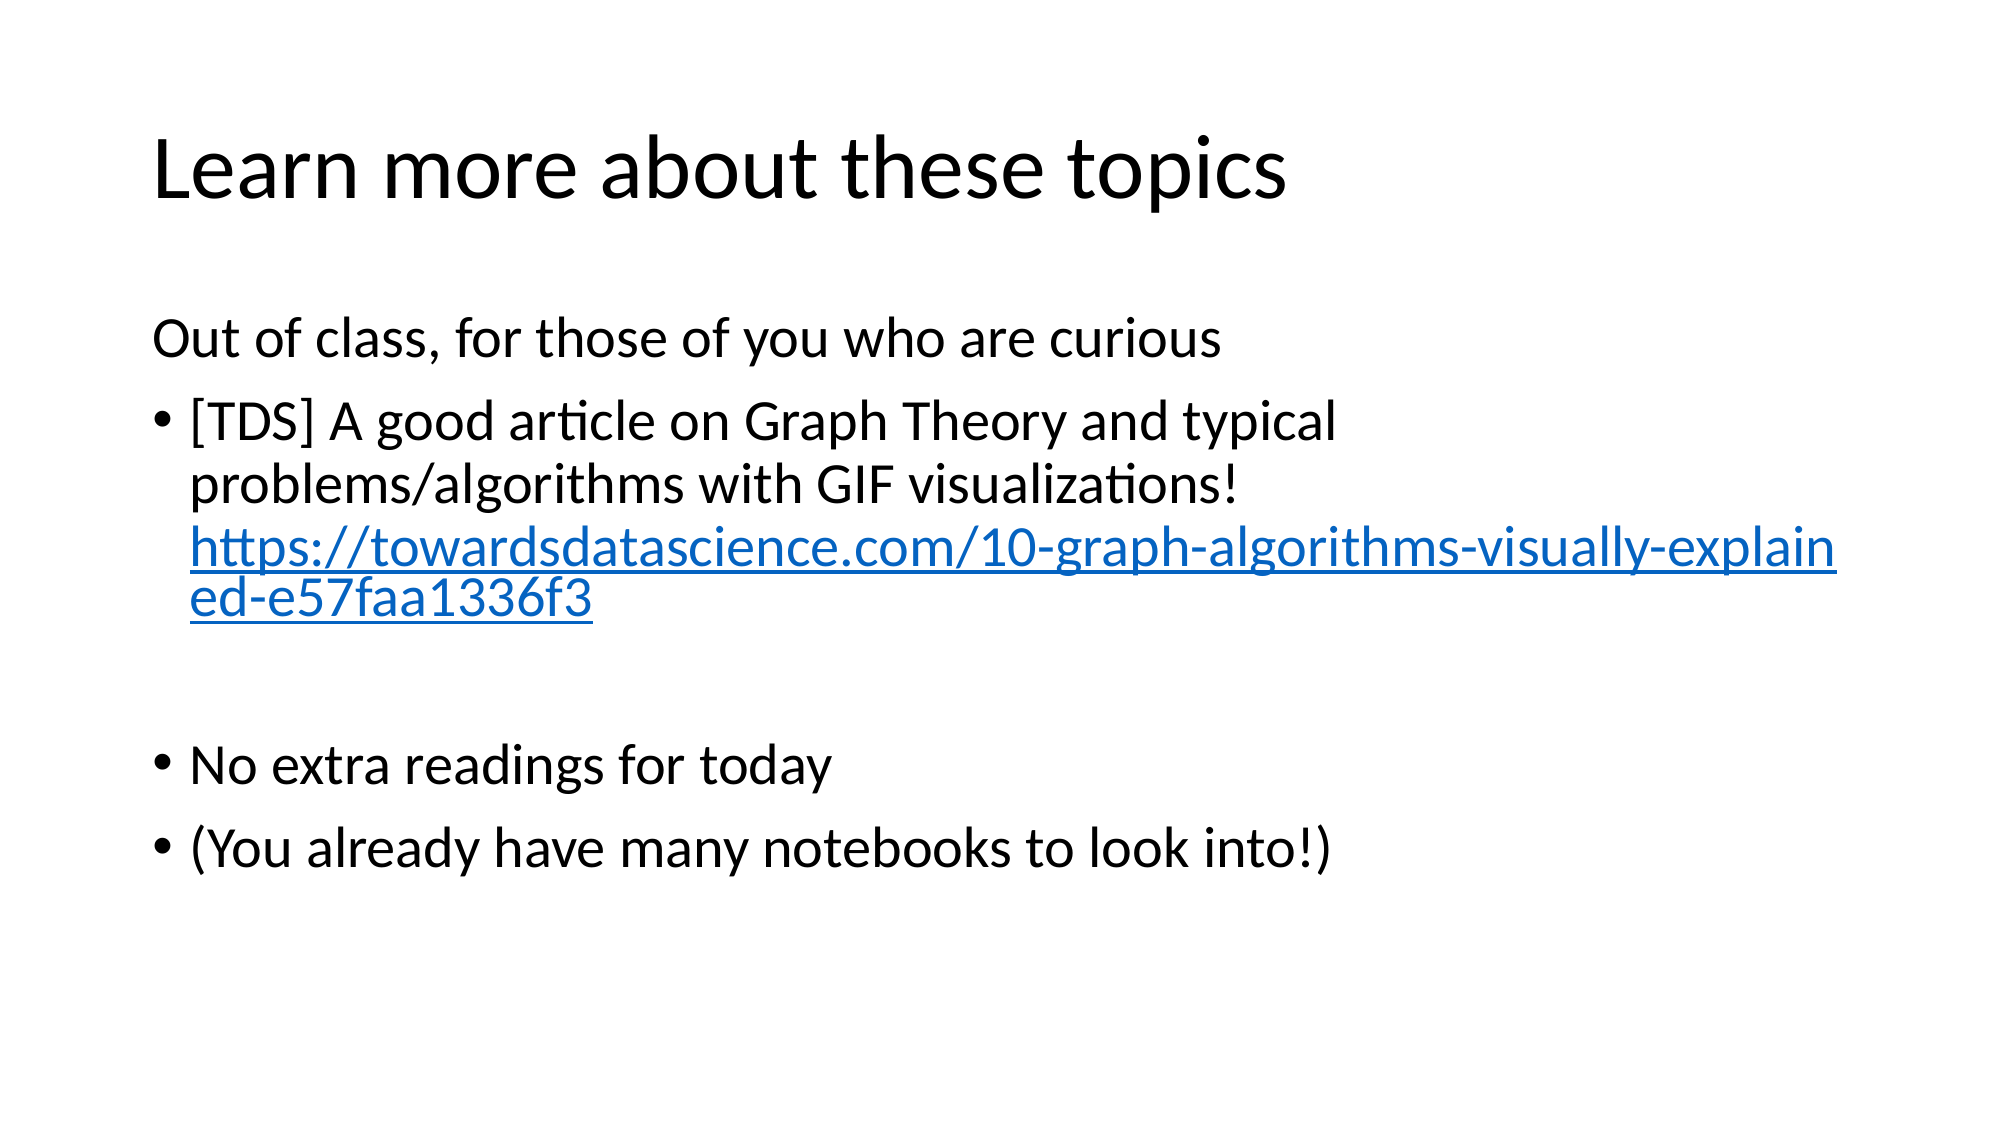

# Learn more about these topics
Out of class, for those of you who are curious
[TDS] A good article on Graph Theory and typical problems/algorithms with GIF visualizations!
https://towardsdatascience.com/10-graph-algorithms-visually-explained-e57faa1336f3

No extra readings for today
(You already have many notebooks to look into!)